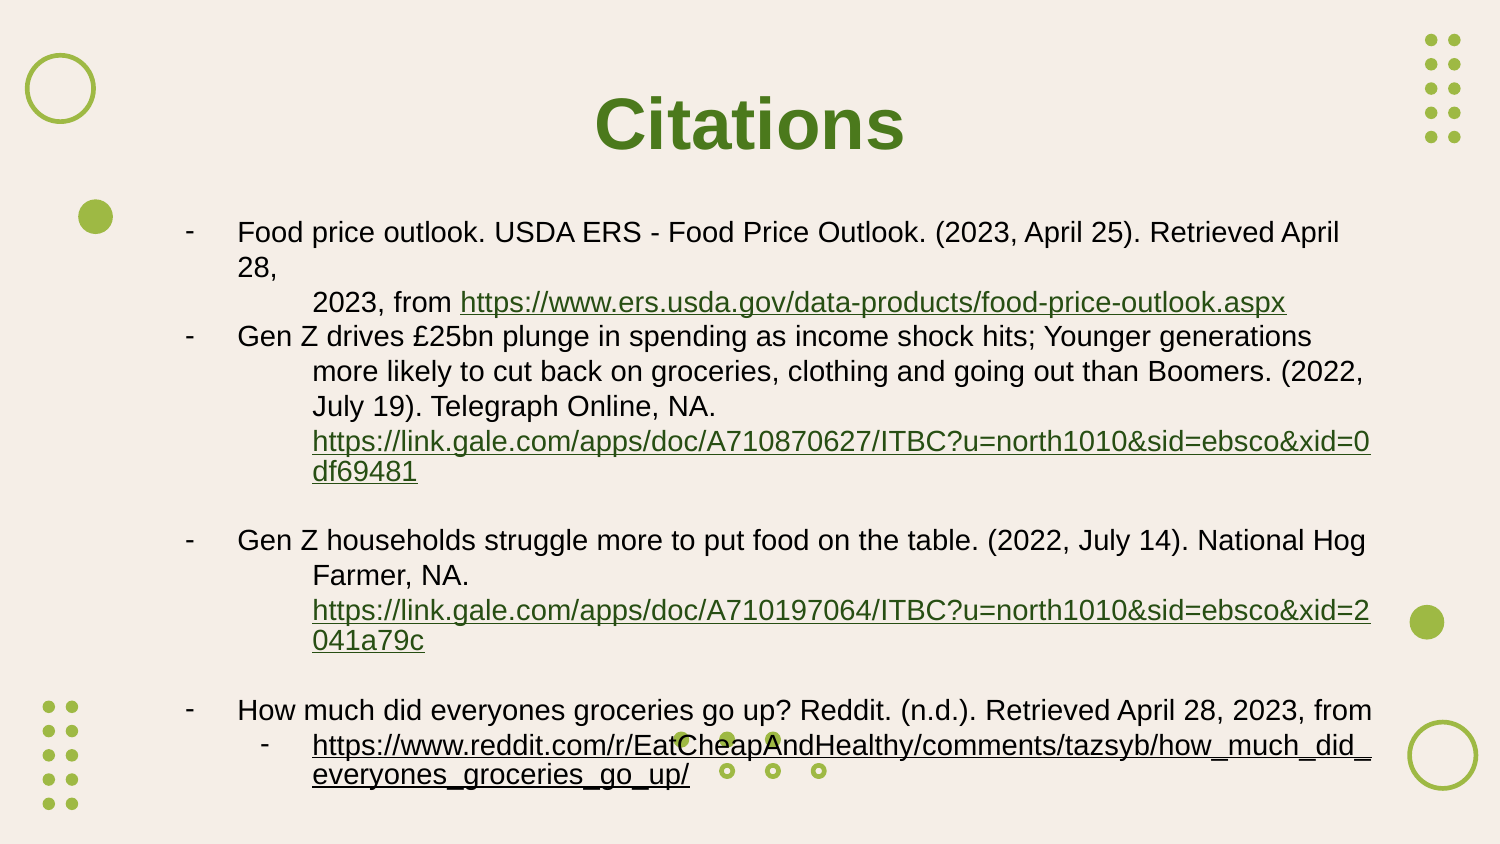

# Citations
Food price outlook. USDA ERS - Food Price Outlook. (2023, April 25). Retrieved April 28,
2023, from https://www.ers.usda.gov/data-products/food-price-outlook.aspx
Gen Z drives £25bn plunge in spending as income shock hits; Younger generations
more likely to cut back on groceries, clothing and going out than Boomers. (2022, July 19). Telegraph Online, NA. https://link.gale.com/apps/doc/A710870627/ITBC?u=north1010&sid=ebsco&xid=0df69481
Gen Z households struggle more to put food on the table. (2022, July 14). National Hog
Farmer, NA. https://link.gale.com/apps/doc/A710197064/ITBC?u=north1010&sid=ebsco&xid=2041a79c
How much did everyones groceries go up? Reddit. (n.d.). Retrieved April 28, 2023, from
https://www.reddit.com/r/EatCheapAndHealthy/comments/tazsyb/how_much_did_everyones_groceries_go_up/